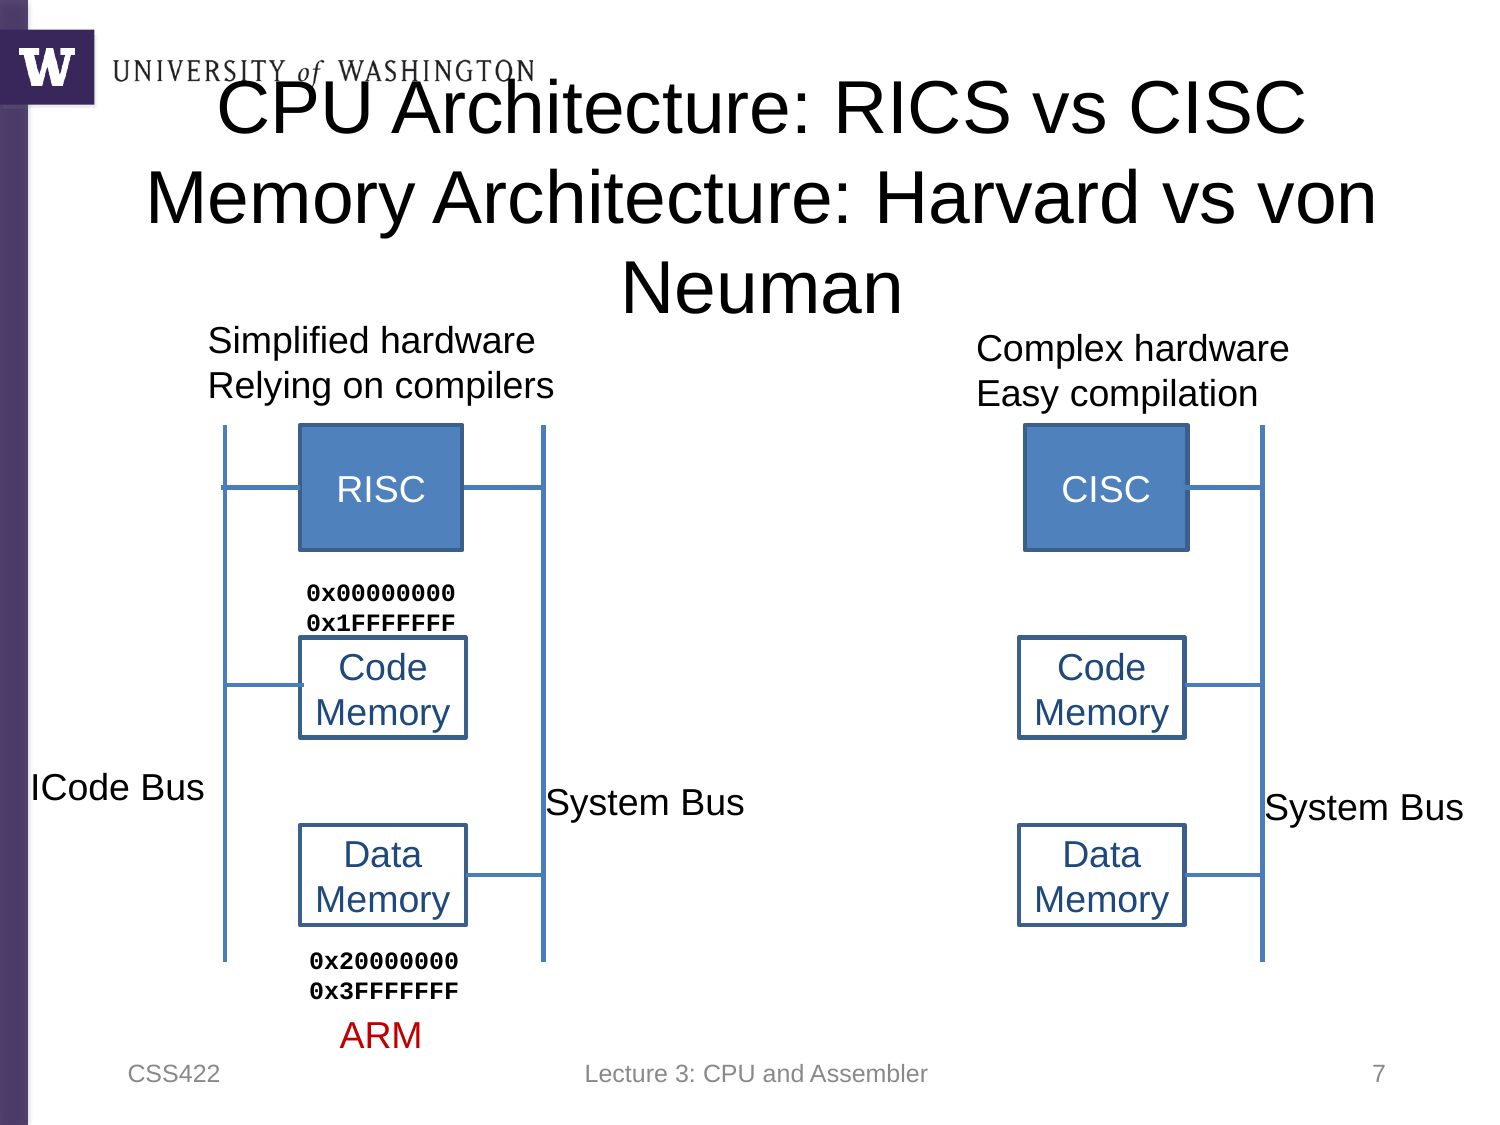

# CPU Architecture: RICS vs CISC Memory Architecture: Harvard vs von Neuman
Simplified hardware
Relying on compilers
Complex hardware
Easy compilation
RISC
CISC
0x00000000
0x1FFFFFFF
Code
Memory
Code
Memory
ICode Bus
System Bus
System Bus
Data
Memory
Data
Memory
0x20000000
0x3FFFFFFF
ARM
CSS422
Lecture 3: CPU and Assembler
7